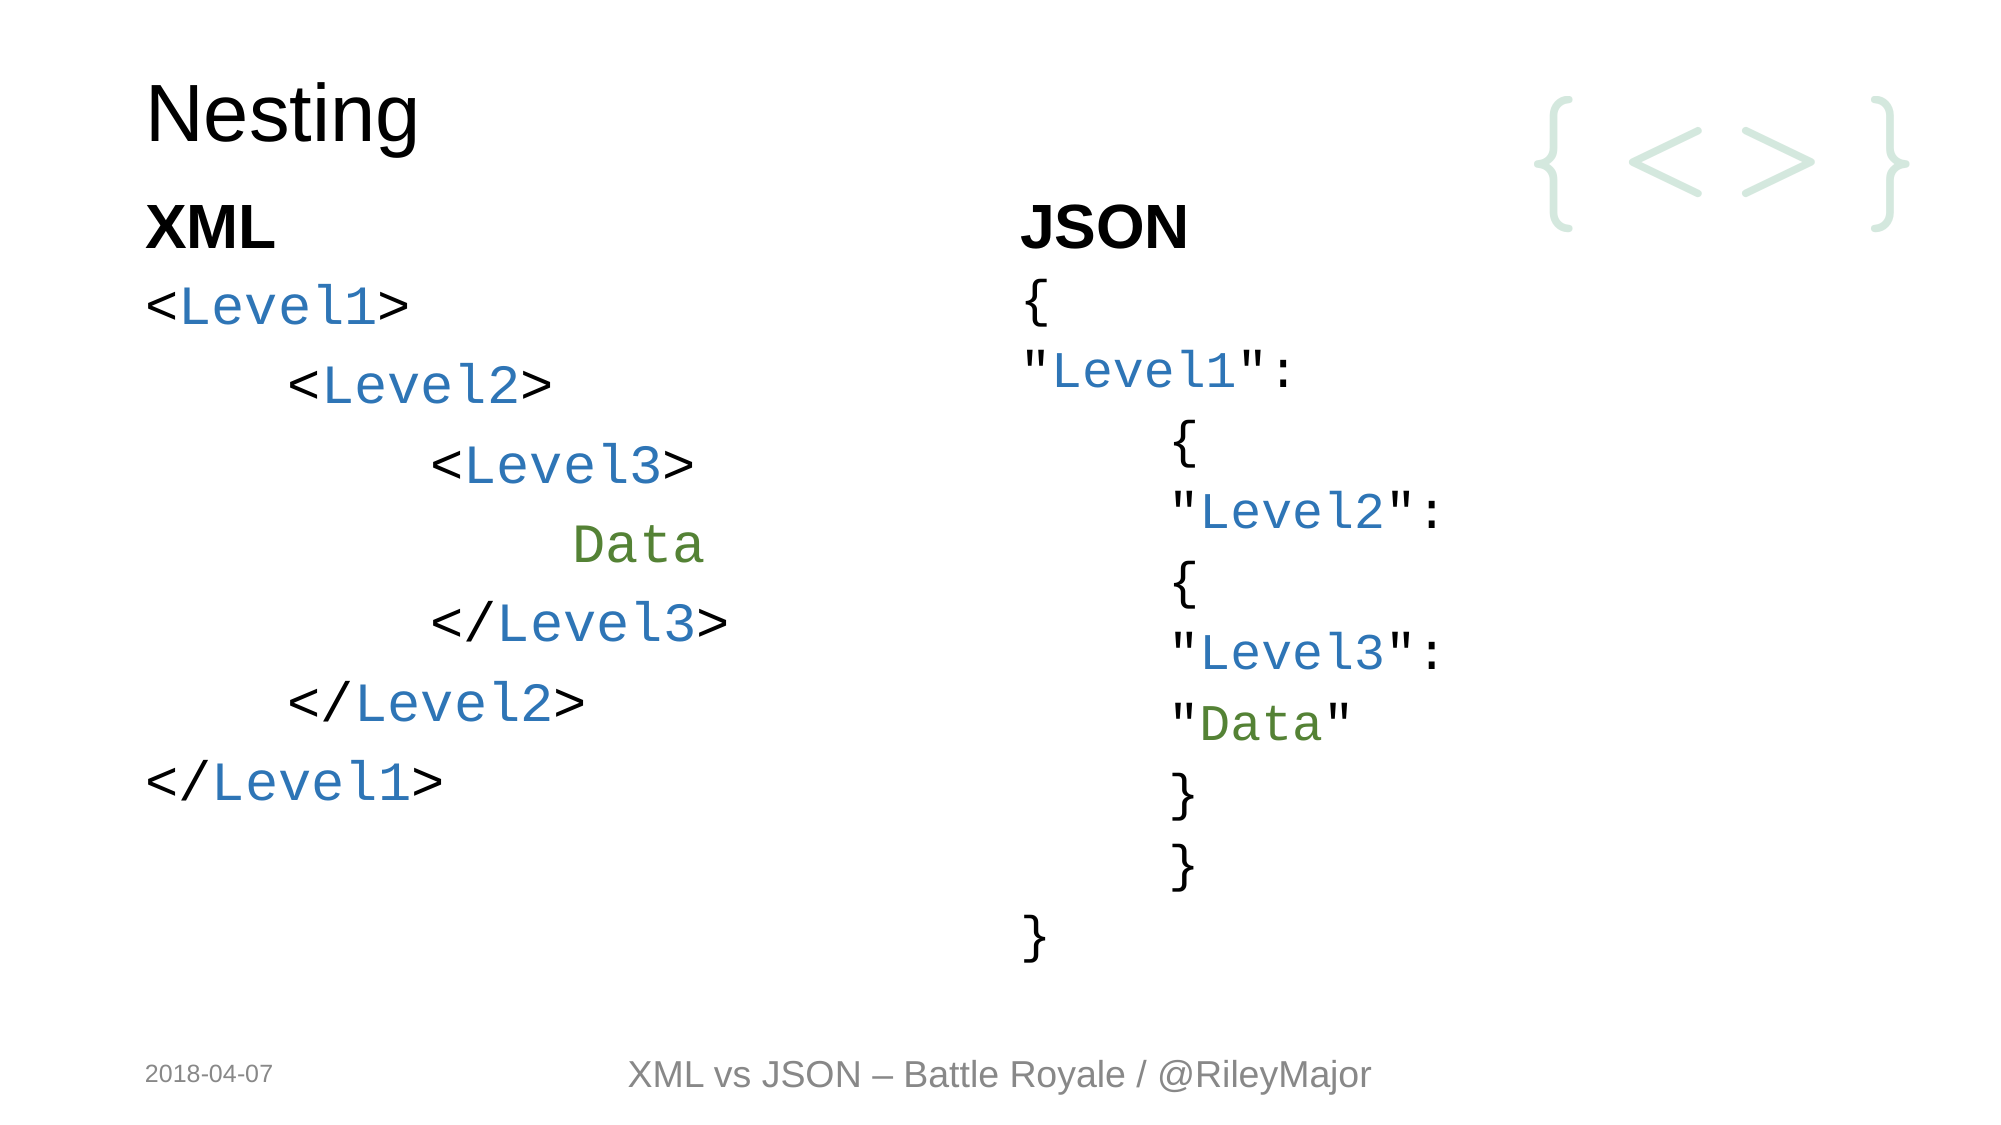

# Nesting
XML
JSON
<Level1>
	<Level2>
		<Level3>
			Data
		</Level3>
	</Level2>
</Level1>
{
"Level1":
	{
	"Level2":
		{
		"Level3":
			"Data"
		}
	}
}
11